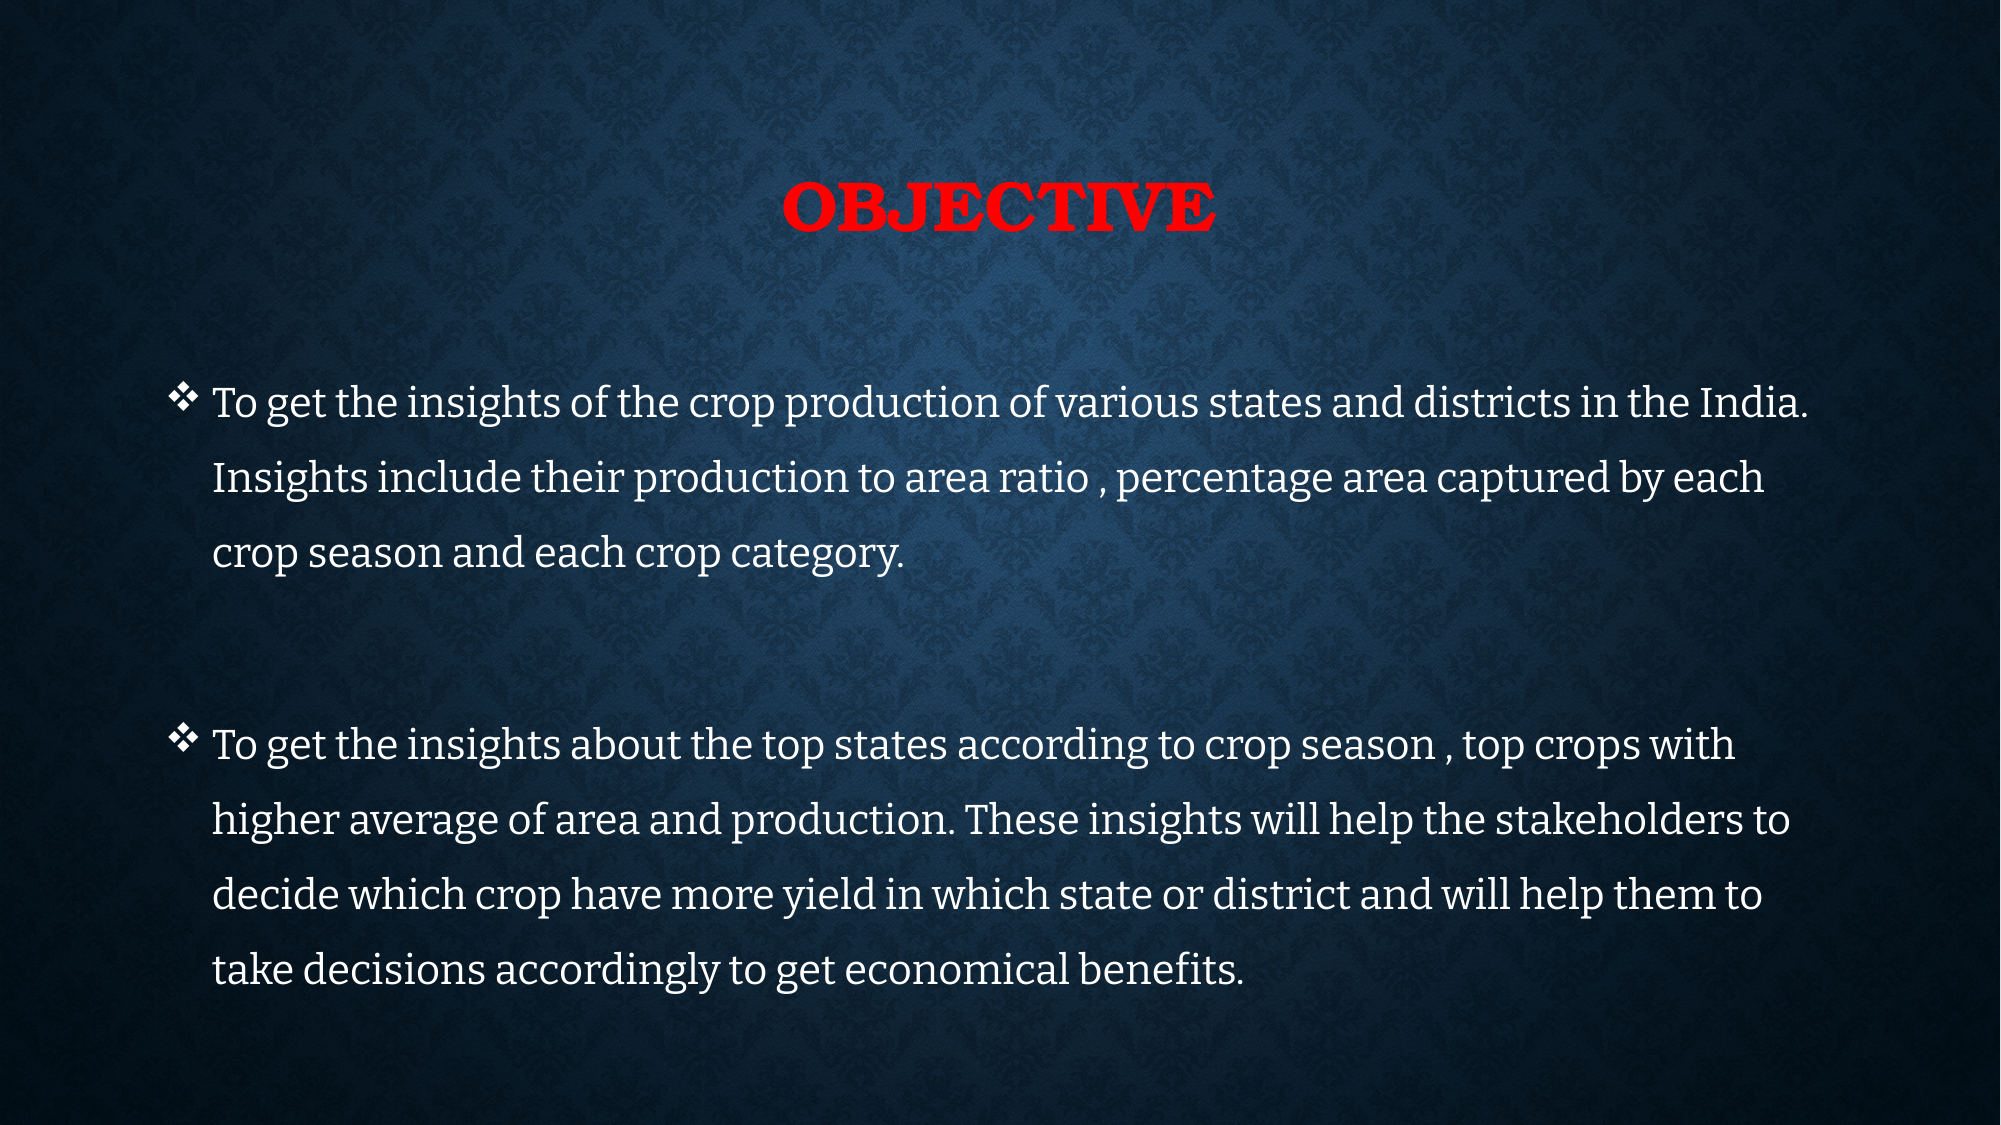

# oBJECTIVE
To get the insights of the crop production of various states and districts in the India. Insights include their production to area ratio , percentage area captured by each crop season and each crop category.

To get the insights about the top states according to crop season , top crops with higher average of area and production. These insights will help the stakeholders to decide which crop have more yield in which state or district and will help them to take decisions accordingly to get economical benefits.